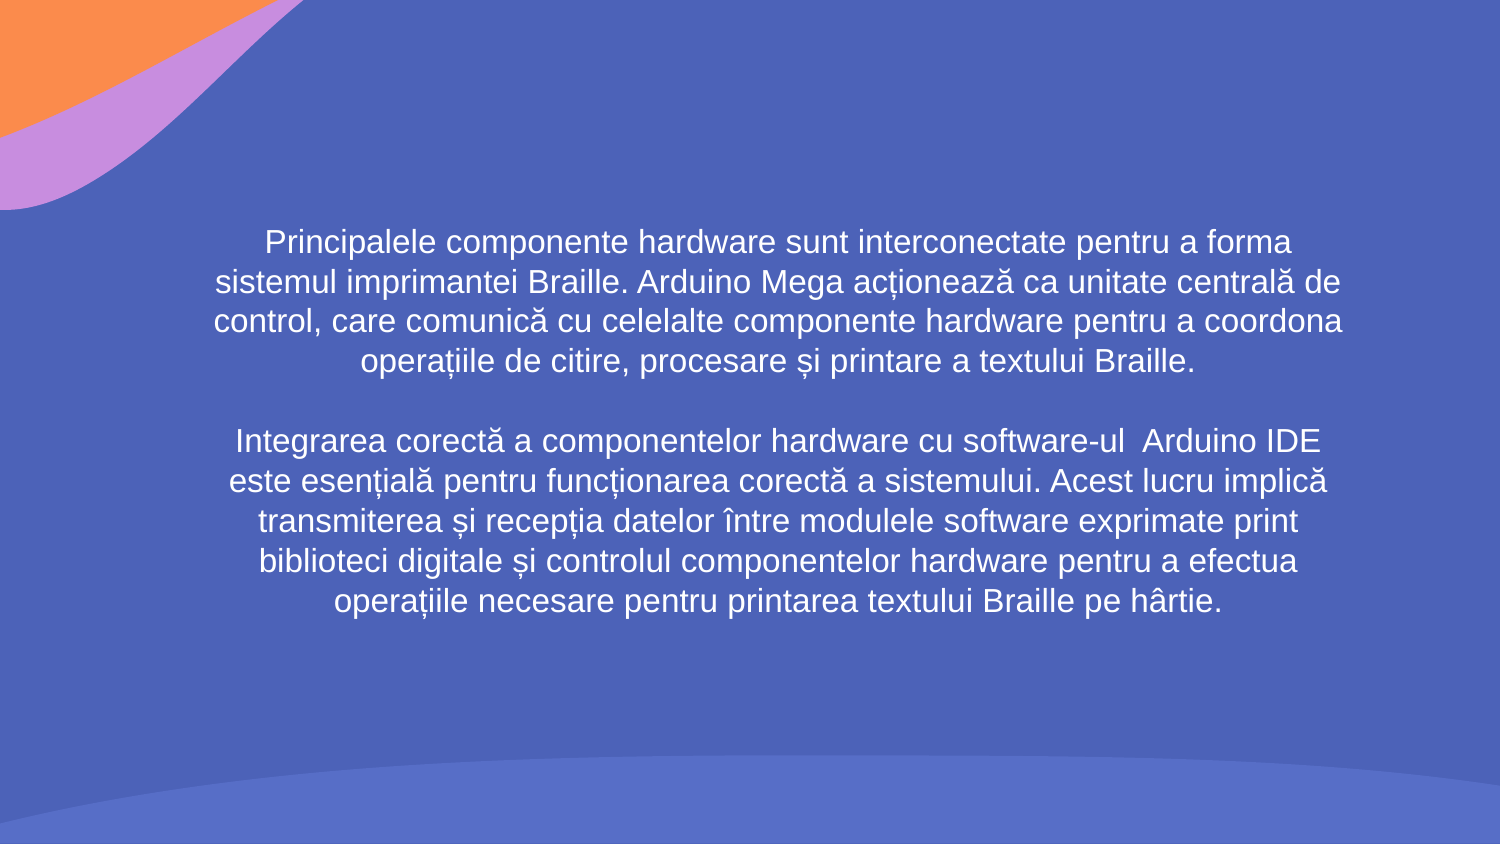

Principalele componente hardware sunt interconectate pentru a forma sistemul imprimantei Braille. Arduino Mega acționează ca unitate centrală de control, care comunică cu celelalte componente hardware pentru a coordona operațiile de citire, procesare și printare a textului Braille.

Integrarea corectă a componentelor hardware cu software-ul  Arduino IDE este esențială pentru funcționarea corectă a sistemului. Acest lucru implică transmiterea și recepția datelor între modulele software exprimate print biblioteci digitale și controlul componentelor hardware pentru a efectua operațiile necesare pentru printarea textului Braille pe hârtie.